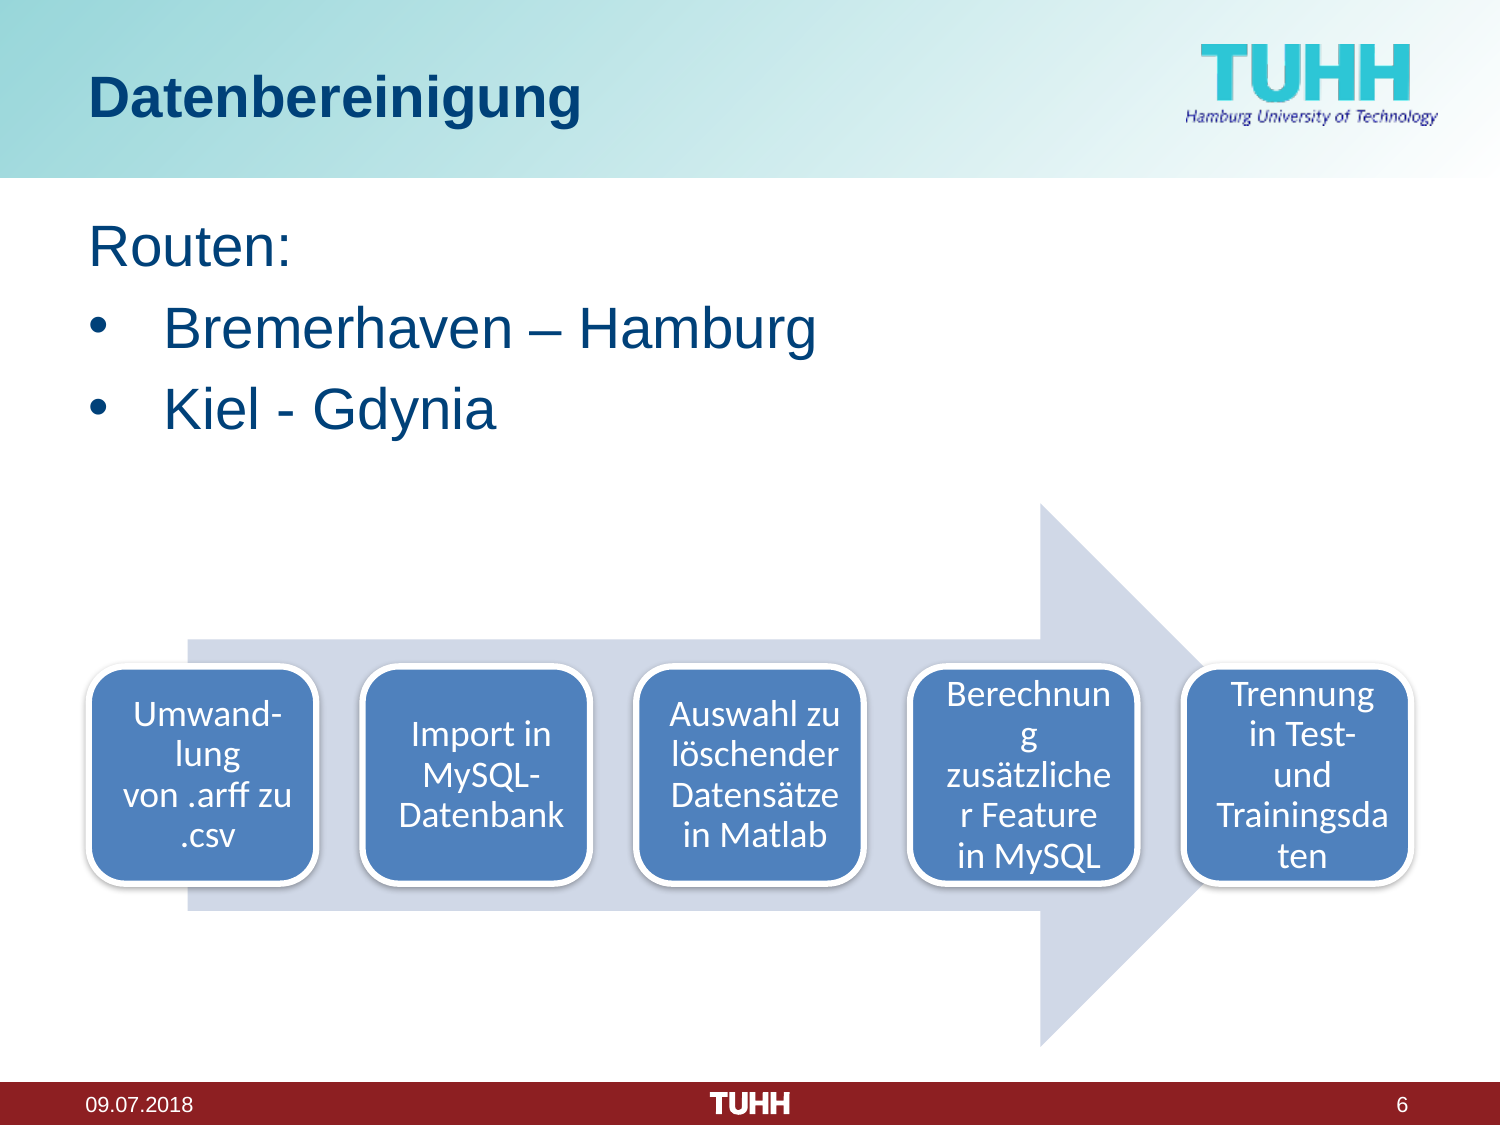

Datenbereinigung
Routen:
Bremerhaven – Hamburg
Kiel - Gdynia
Umwand-lung von .arff zu .csv
Import in MySQL-Datenbank
Auswahl zu löschender Datensätze in Matlab
Berechnung zusätzlicher Feature in MySQL
Trennung in Test- und Trainingsdaten